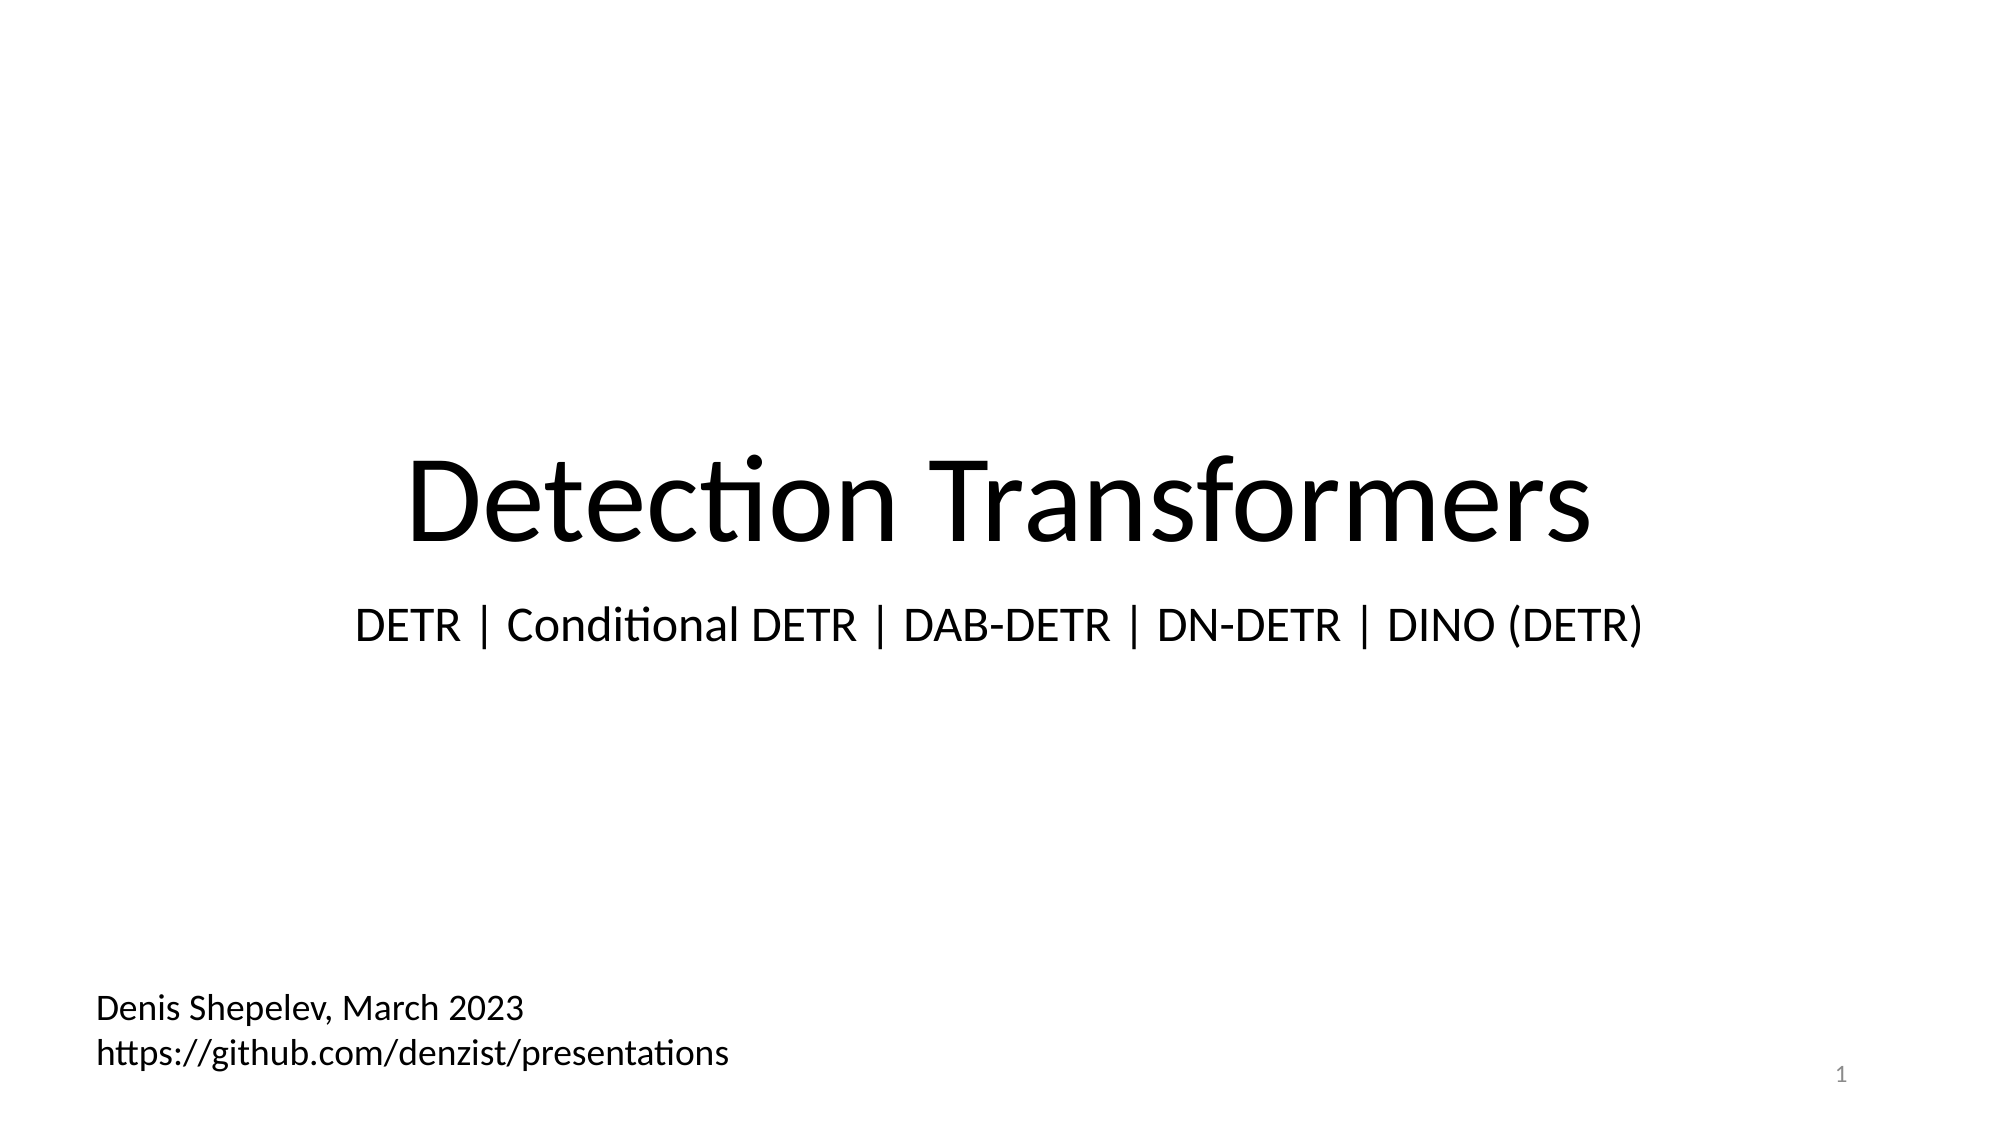

# Detection Transformers
DETR | Conditional DETR | DAB-DETR | DN-DETR | DINO (DETR)
Denis Shepelev, March 2023
https://github.com/denzist/presentations
1